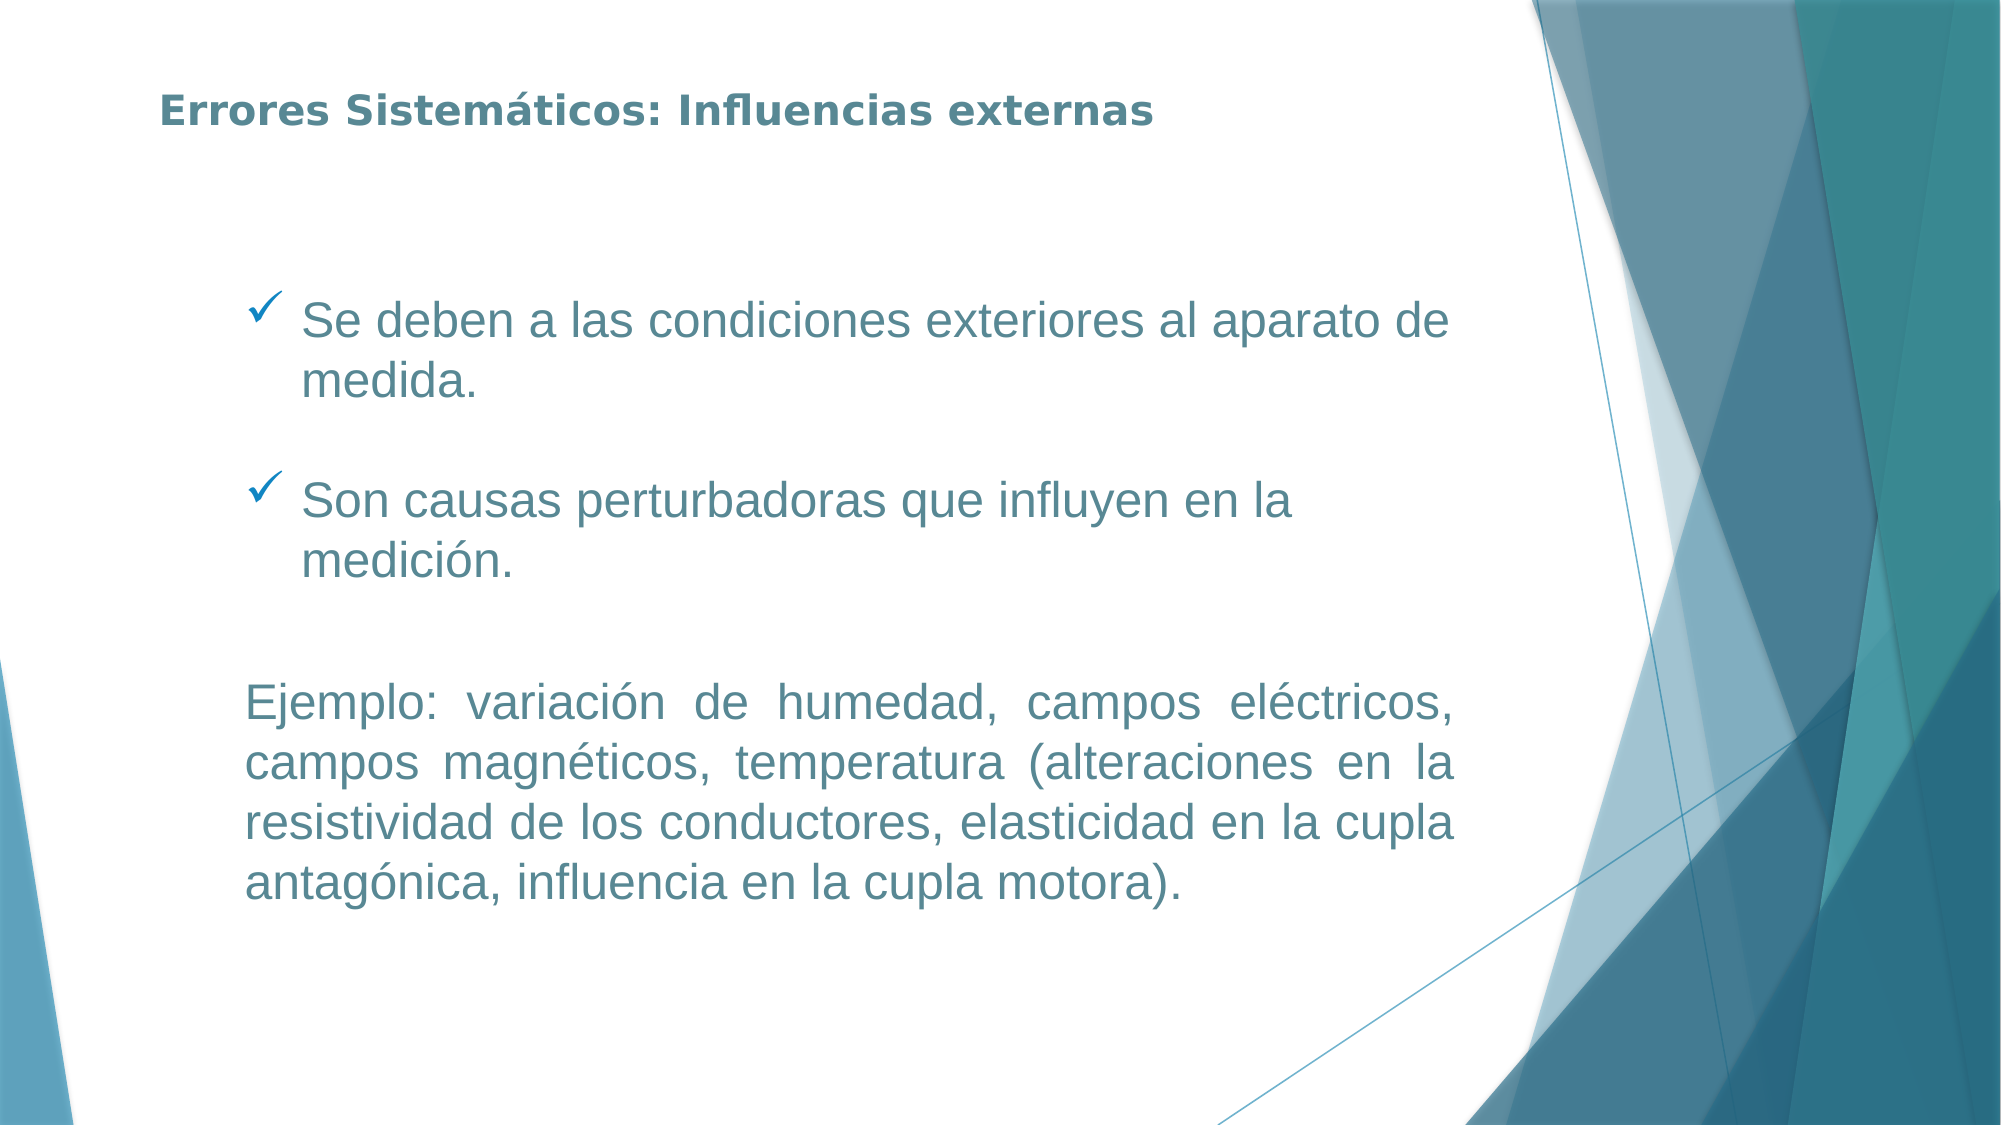

Errores Sistemáticos: Influencias externas
Se deben a las condiciones exteriores al aparato de medida.

Son causas perturbadoras que influyen en la medición.

Ejemplo: variación de humedad, campos eléctricos, campos magnéticos, temperatura (alteraciones en la resistividad de los conductores, elasticidad en la cupla antagónica, influencia en la cupla motora).